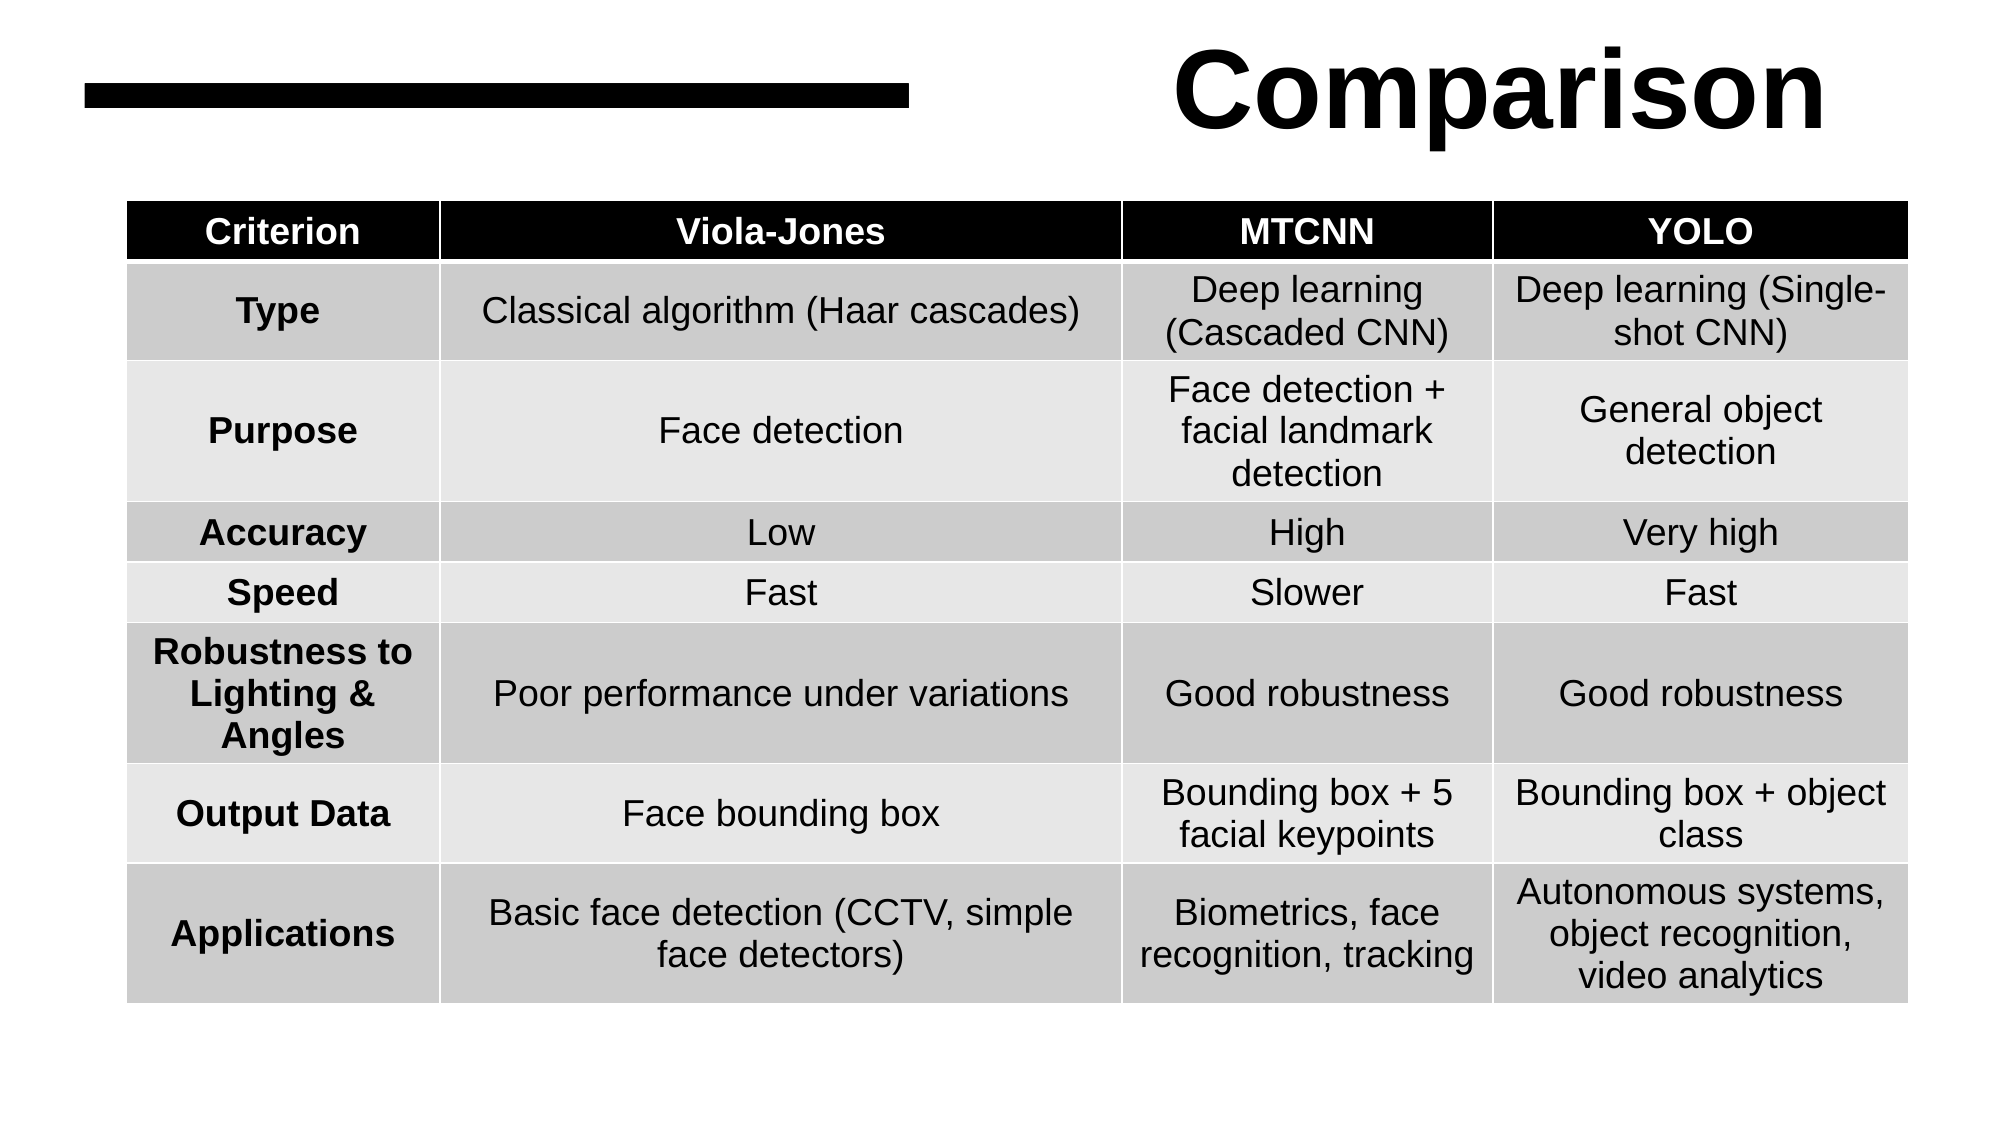

# Comparison
| Criterion | Viola-Jones | MTCNN | YOLO |
| --- | --- | --- | --- |
| Type | Classical algorithm (Haar cascades) | Deep learning (Cascaded CNN) | Deep learning (Single-shot CNN) |
| Purpose | Face detection | Face detection + facial landmark detection | General object detection |
| Accuracy | Low | High | Very high |
| Speed | Fast | Slower | Fast |
| Robustness to Lighting & Angles | Poor performance under variations | Good robustness | Good robustness |
| Output Data | Face bounding box | Bounding box + 5 facial keypoints | Bounding box + object class |
| Applications | Basic face detection (CCTV, simple face detectors) | Biometrics, face recognition, tracking | Autonomous systems, object recognition, video analytics |